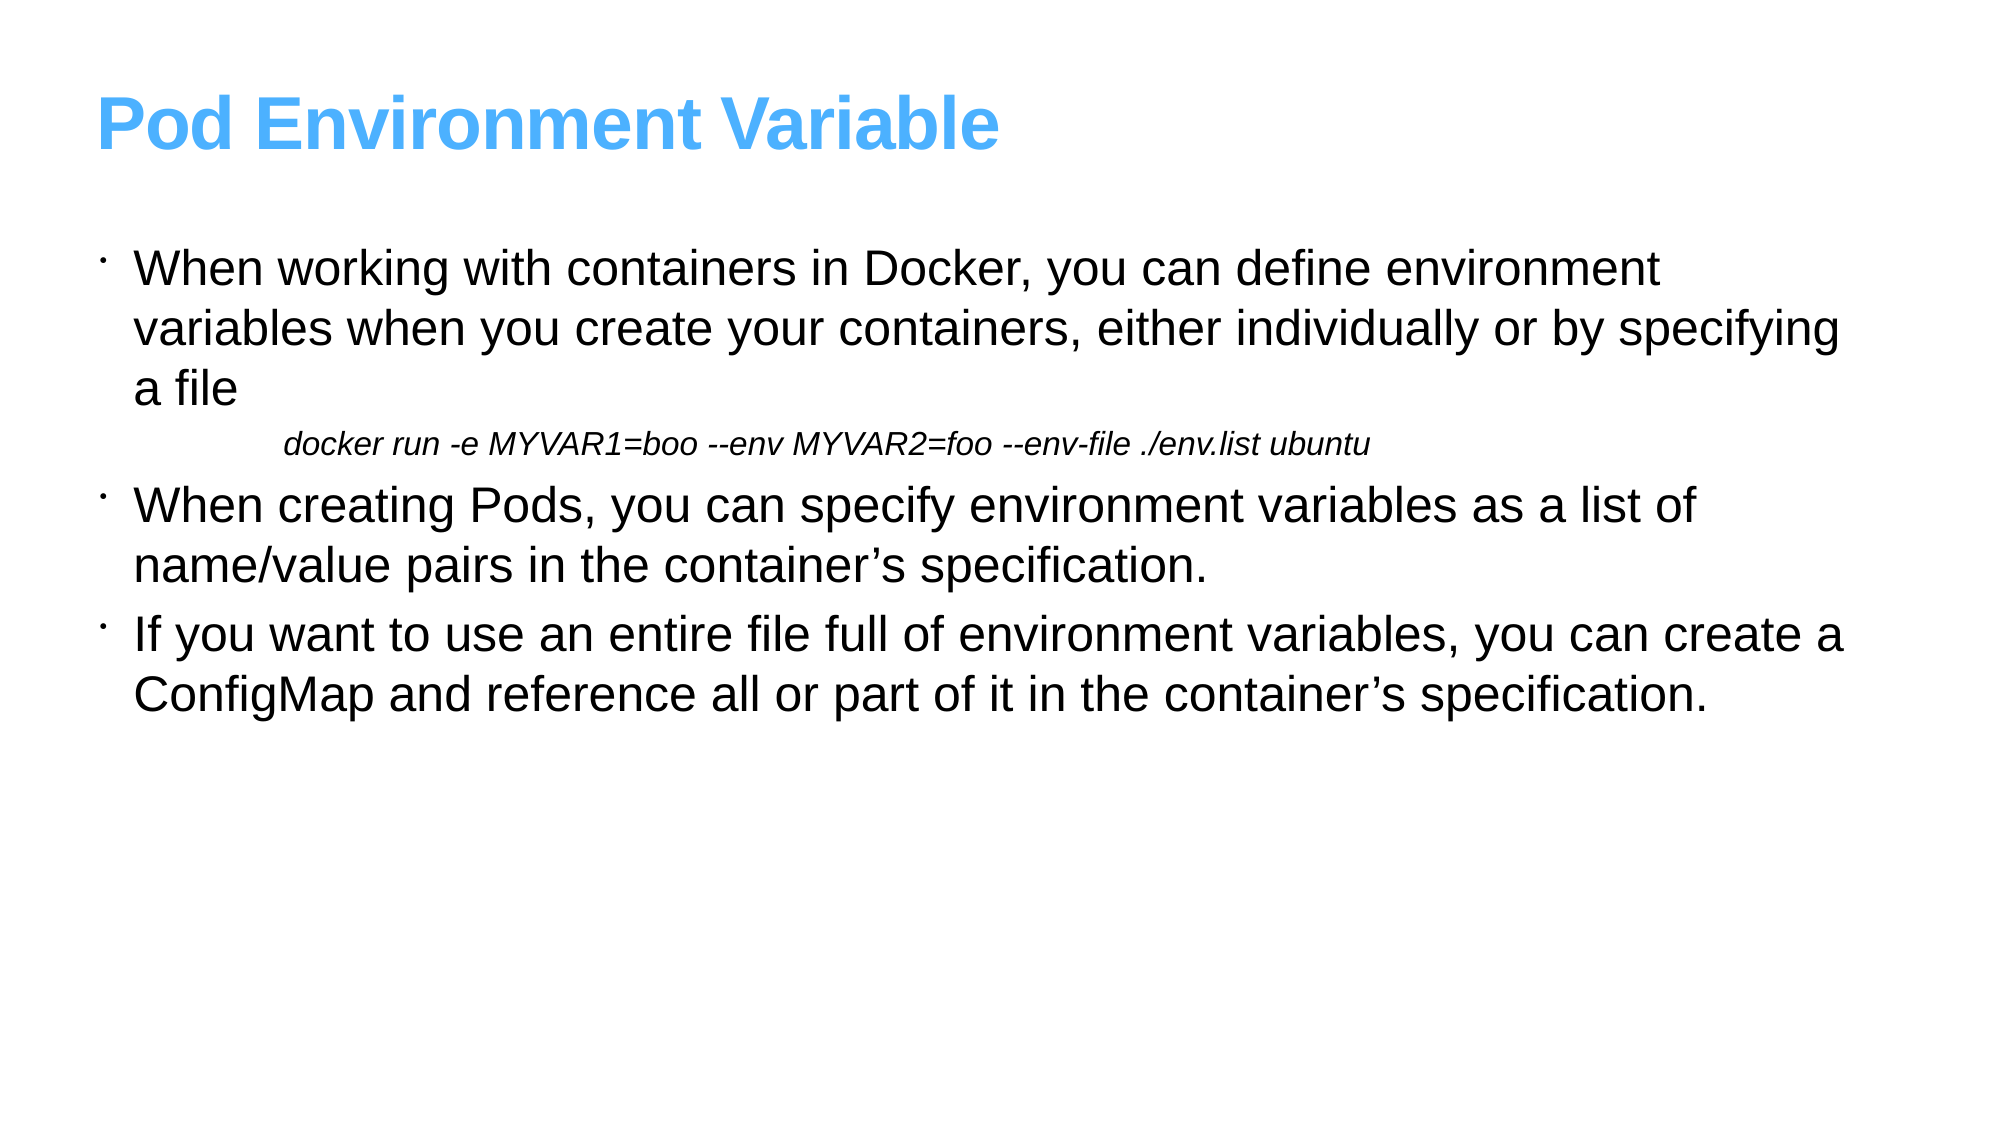

# Pod Environment Variable
When working with containers in Docker, you can define environment variables when you create your containers, either individually or by specifying a file
	docker run -e MYVAR1=boo --env MYVAR2=foo --env-file ./env.list ubuntu
When creating Pods, you can specify environment variables as a list of name/value pairs in the container’s specification.
If you want to use an entire file full of environment variables, you can create a ConfigMap and reference all or part of it in the container’s specification.